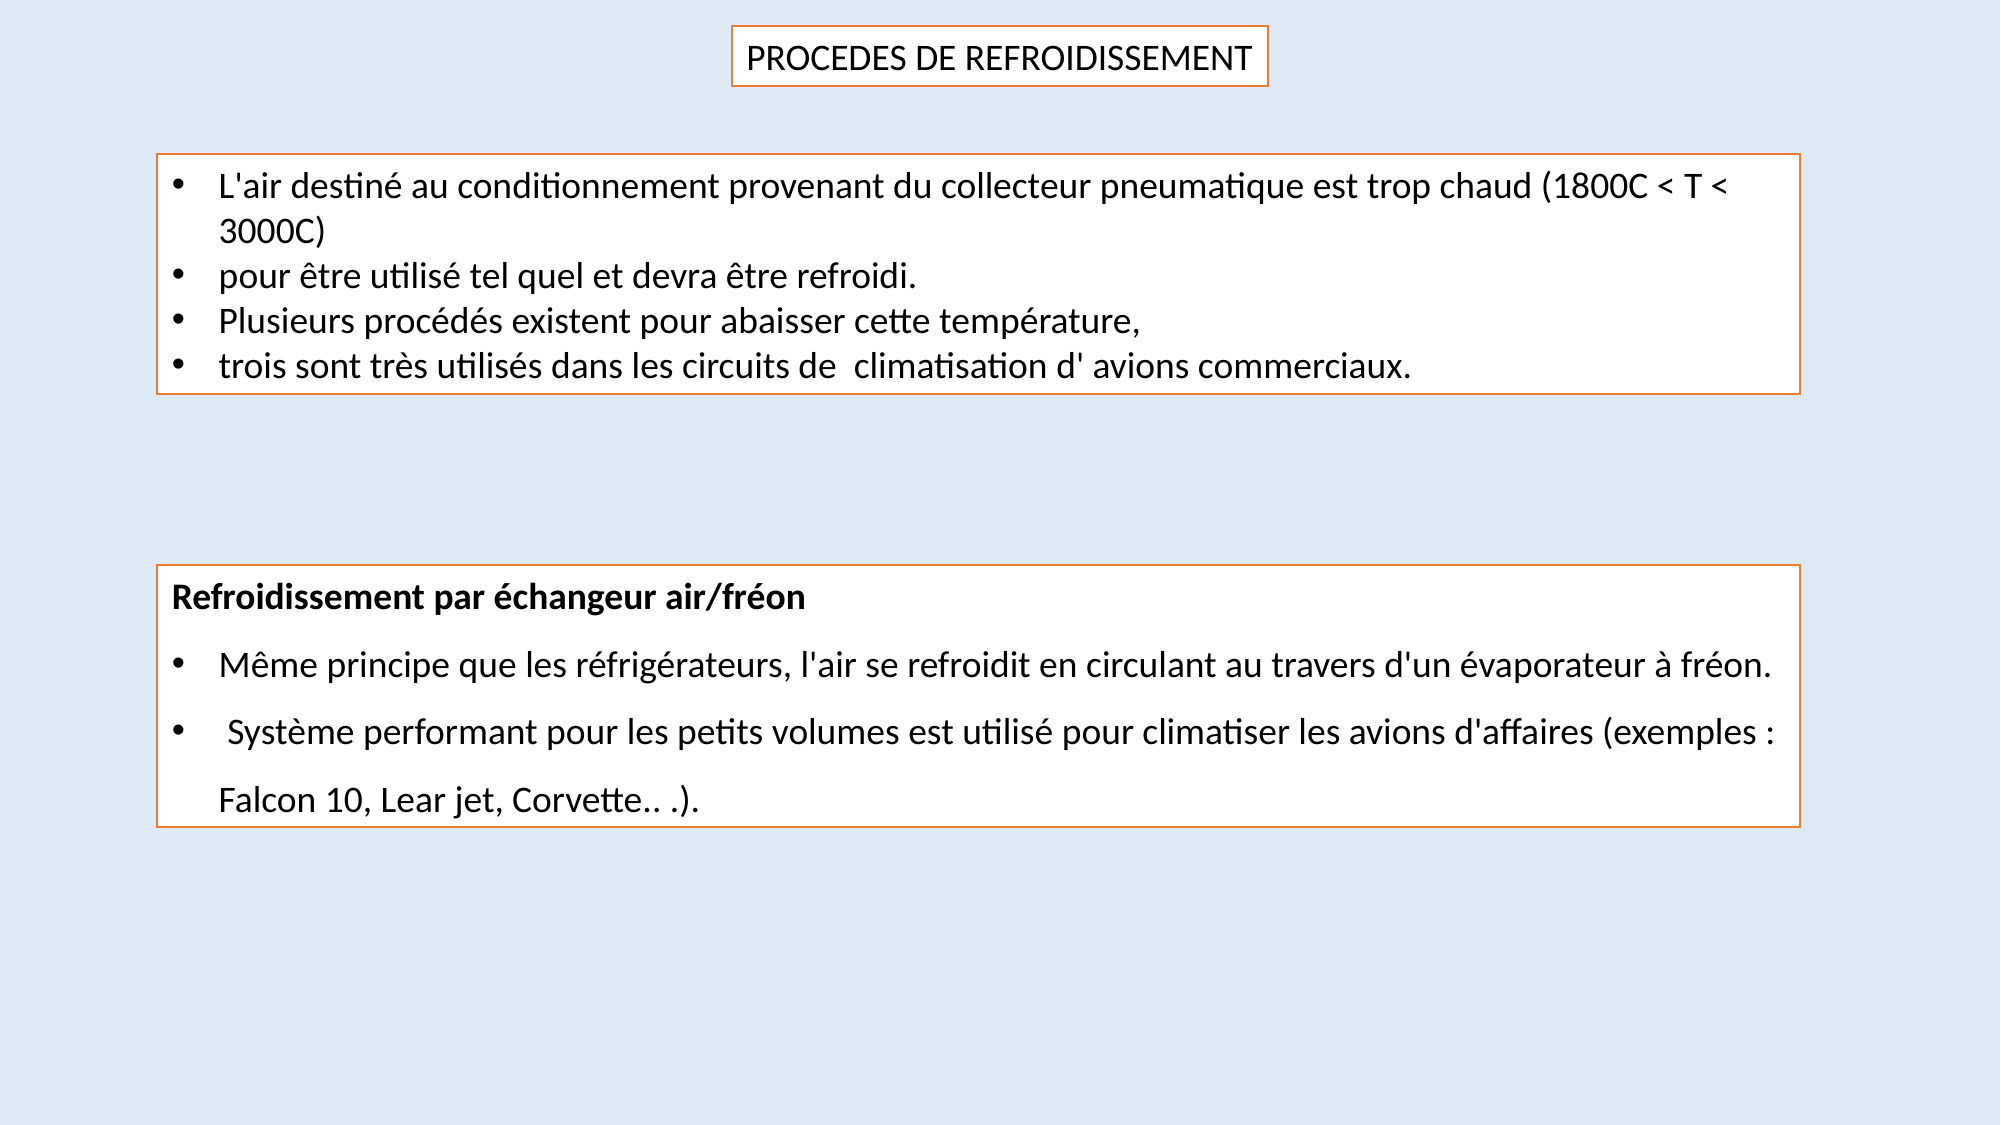

PROCEDES DE REFROIDISSEMENT
L'air destiné au conditionnement provenant du collecteur pneumatique est trop chaud (1800C < T < 3000C)
pour être utilisé tel quel et devra être refroidi.
Plusieurs procédés existent pour abaisser cette température,
trois sont très utilisés dans les circuits de  climatisation d' avions commerciaux.
Refroidissement par échangeur air/fréon
Même principe que les réfrigérateurs, l'air se refroidit en circulant au travers d'un évaporateur à fréon.
 Système performant pour les petits volumes est utilisé pour climatiser les avions d'affaires (exemples : Falcon 10, Lear jet, Corvette.. .).